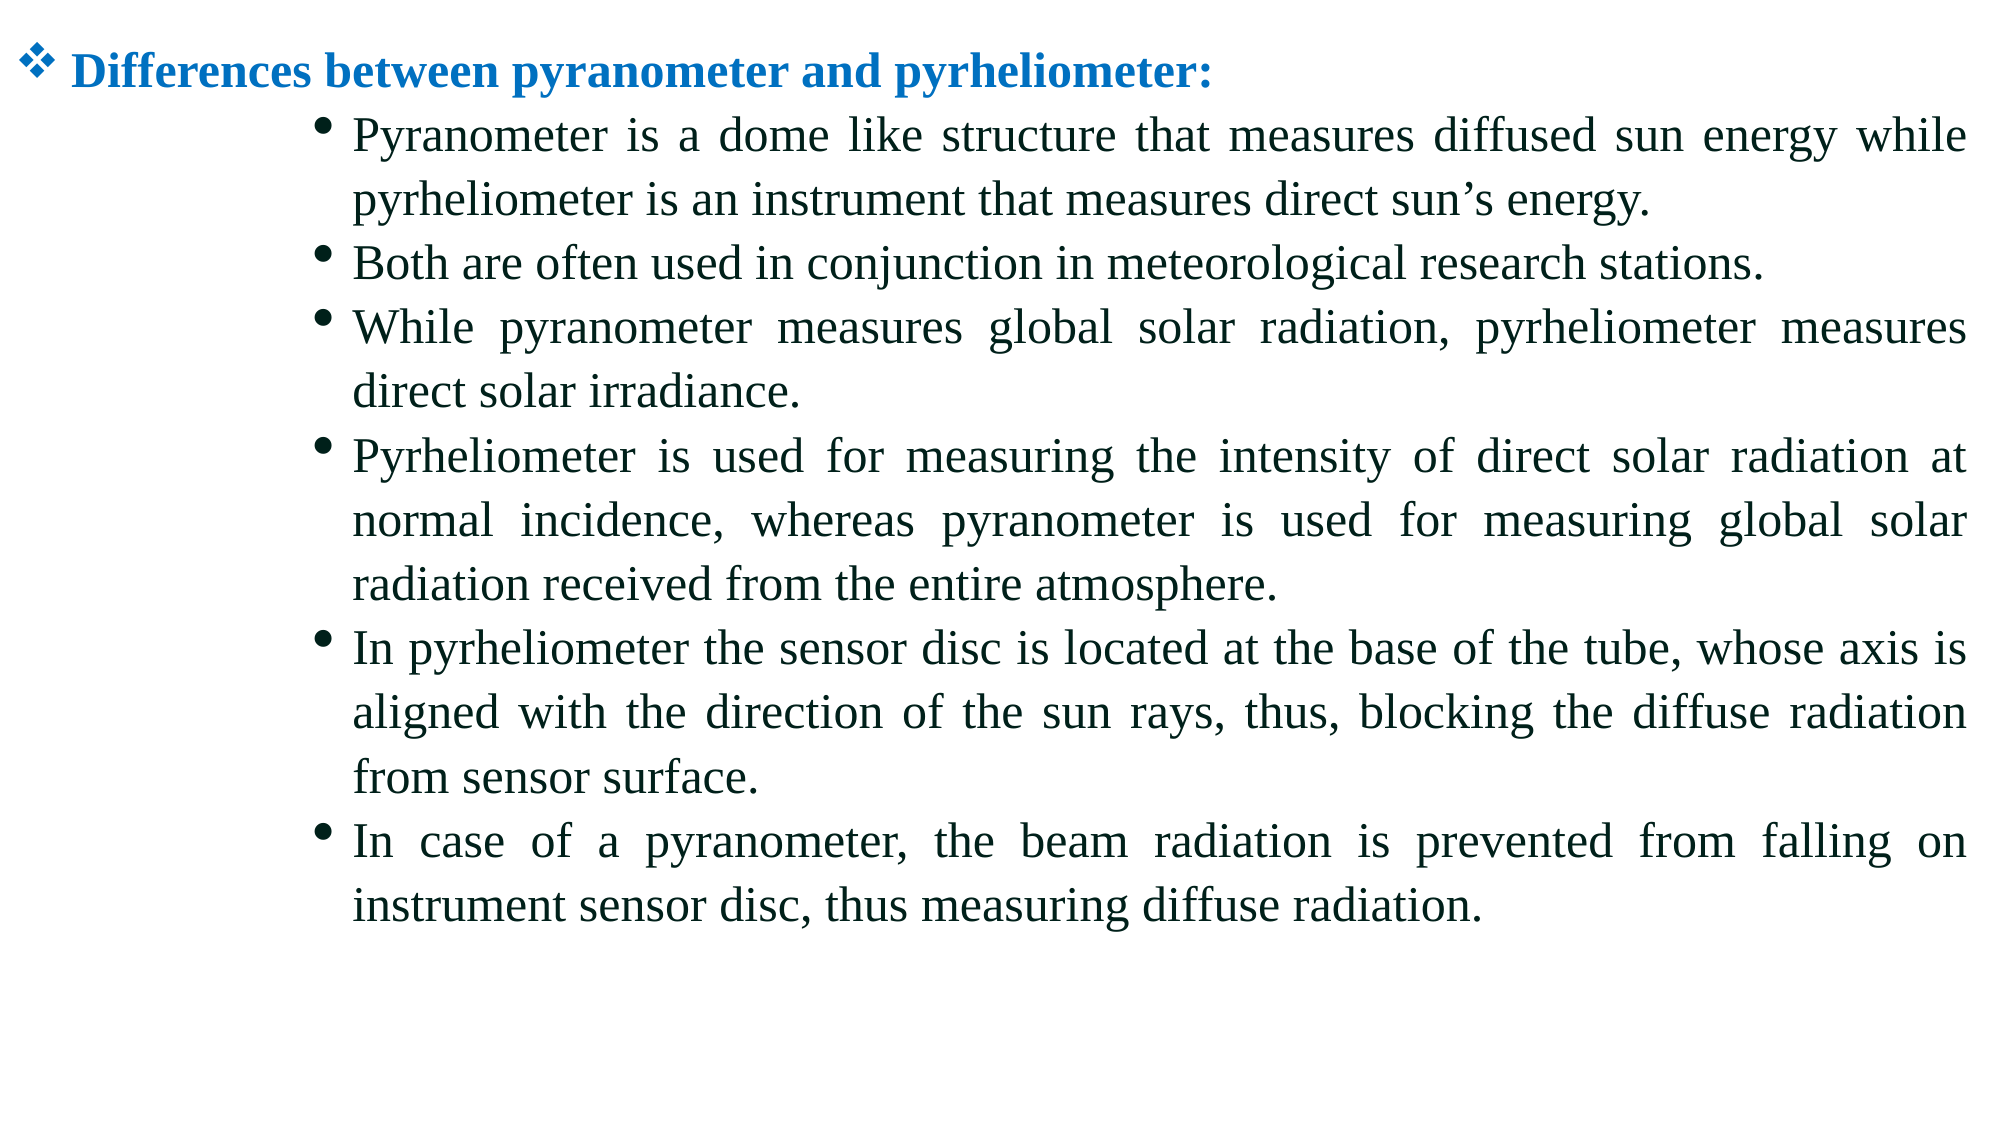

Differences between pyranometer and pyrheliometer:
Pyranometer is a dome like structure that measures diffused sun energy while pyrheliometer is an instrument that measures direct sun’s energy.
Both are often used in conjunction in meteorological research stations.
While pyranometer measures global solar radiation, pyrheliometer measures direct solar irradiance.
Pyrheliometer is used for measuring the intensity of direct solar radiation at normal incidence, whereas pyranometer is used for measuring global solar radiation received from the entire atmosphere.
In pyrheliometer the sensor disc is located at the base of the tube, whose axis is aligned with the direction of the sun rays, thus, blocking the diffuse radiation from sensor surface.
In case of a pyranometer, the beam radiation is prevented from falling on instrument sensor disc, thus measuring diffuse radiation.